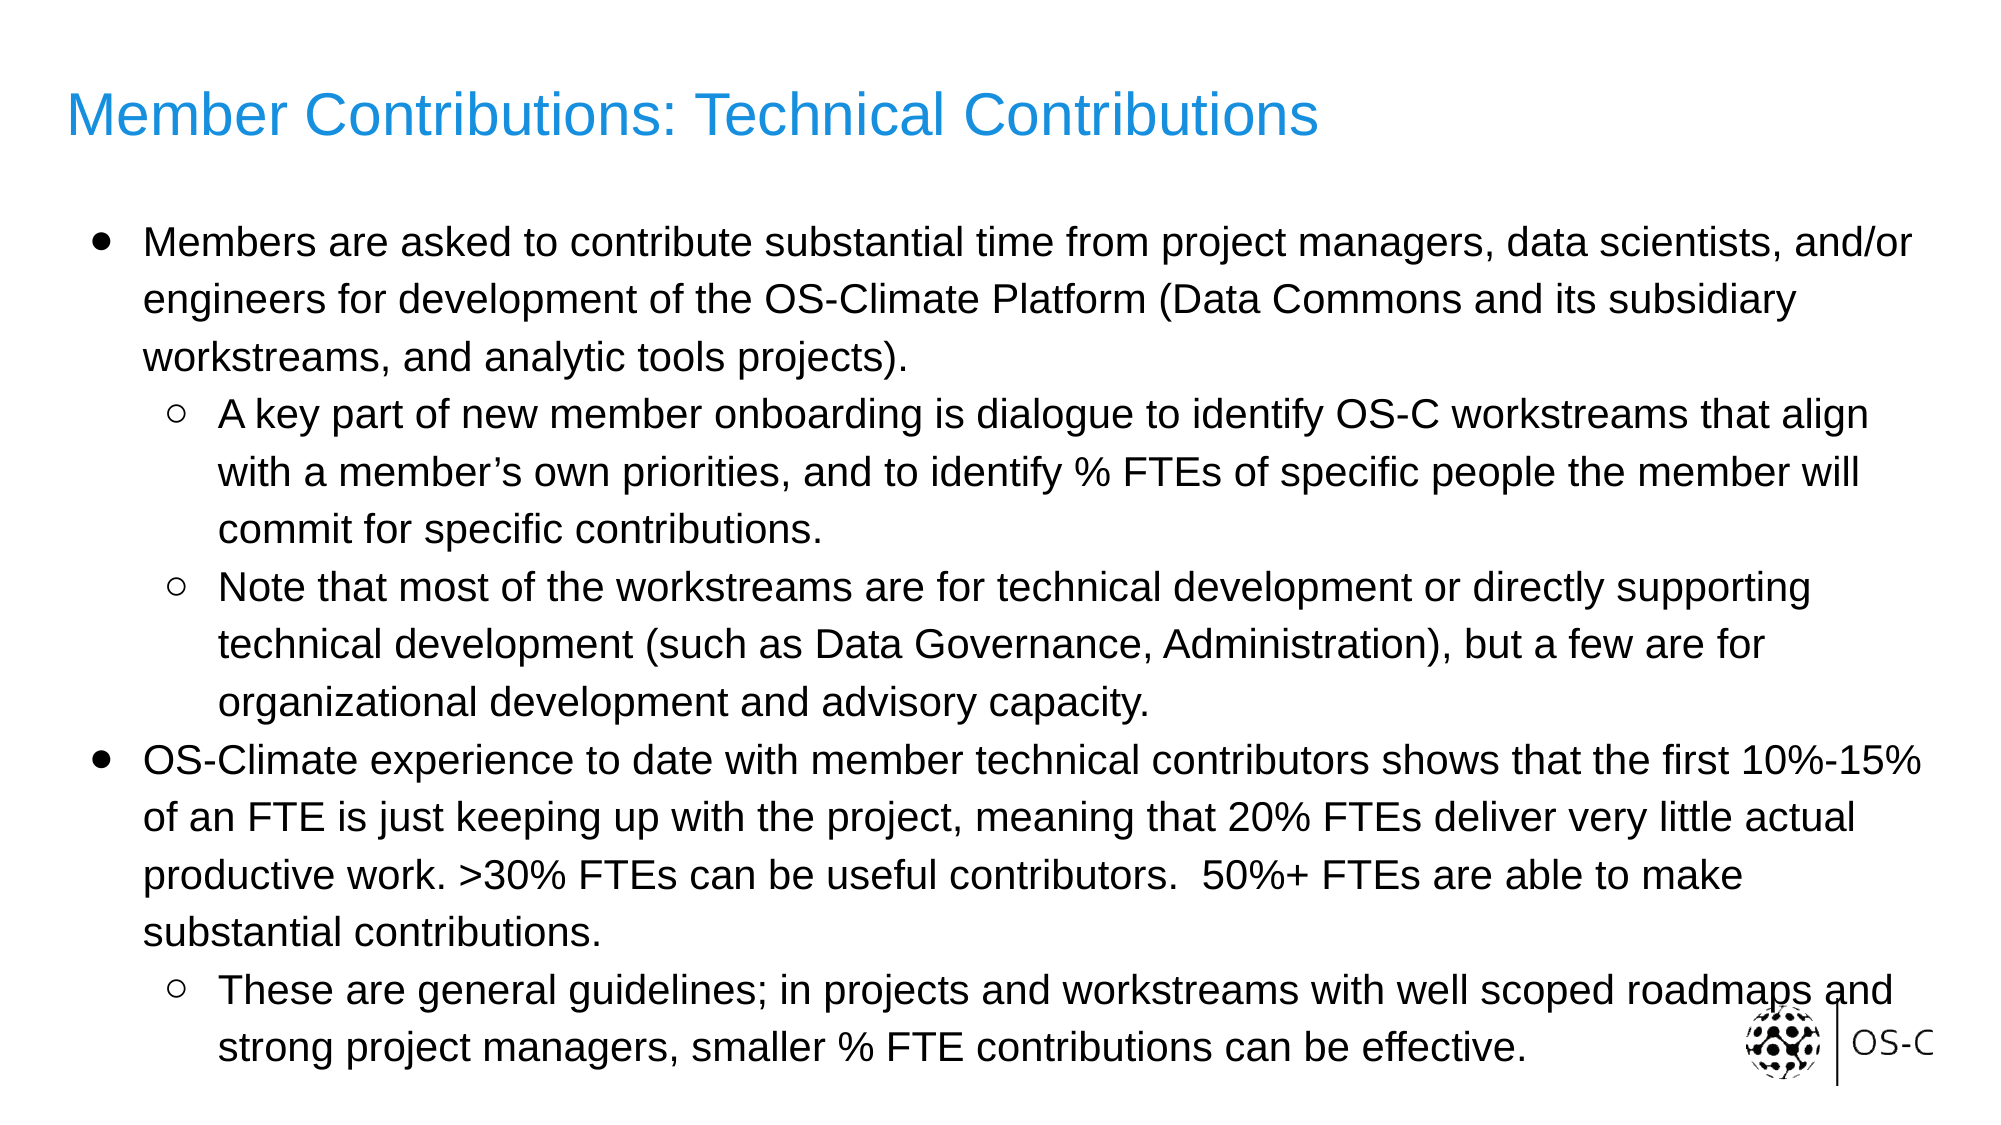

# Member Contributions: Technical Contributions
Members are asked to contribute substantial time from project managers, data scientists, and/or engineers for development of the OS-Climate Platform (Data Commons and its subsidiary workstreams, and analytic tools projects).
A key part of new member onboarding is dialogue to identify OS-C workstreams that align with a member’s own priorities, and to identify % FTEs of specific people the member will commit for specific contributions.
Note that most of the workstreams are for technical development or directly supporting technical development (such as Data Governance, Administration), but a few are for organizational development and advisory capacity.
OS-Climate experience to date with member technical contributors shows that the first 10%-15% of an FTE is just keeping up with the project, meaning that 20% FTEs deliver very little actual productive work. >30% FTEs can be useful contributors.  50%+ FTEs are able to make substantial contributions.
These are general guidelines; in projects and workstreams with well scoped roadmaps and strong project managers, smaller % FTE contributions can be effective.